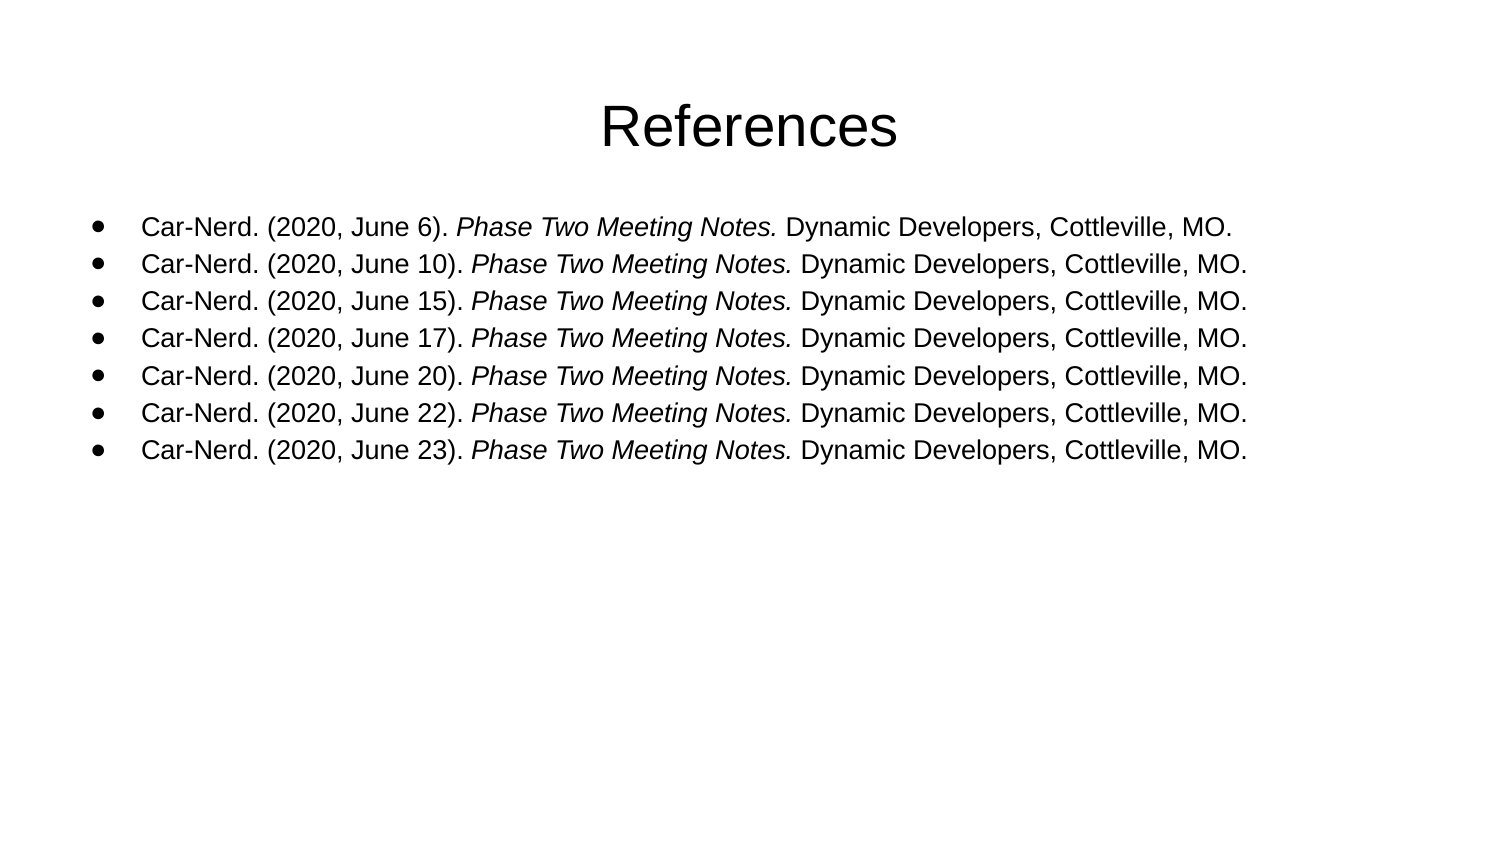

# References
Car-Nerd. (2020, June 6). Phase Two Meeting Notes. Dynamic Developers, Cottleville, MO.
Car-Nerd. (2020, June 10). Phase Two Meeting Notes. Dynamic Developers, Cottleville, MO.
Car-Nerd. (2020, June 15). Phase Two Meeting Notes. Dynamic Developers, Cottleville, MO.
Car-Nerd. (2020, June 17). Phase Two Meeting Notes. Dynamic Developers, Cottleville, MO.
Car-Nerd. (2020, June 20). Phase Two Meeting Notes. Dynamic Developers, Cottleville, MO.
Car-Nerd. (2020, June 22). Phase Two Meeting Notes. Dynamic Developers, Cottleville, MO.
Car-Nerd. (2020, June 23). Phase Two Meeting Notes. Dynamic Developers, Cottleville, MO.